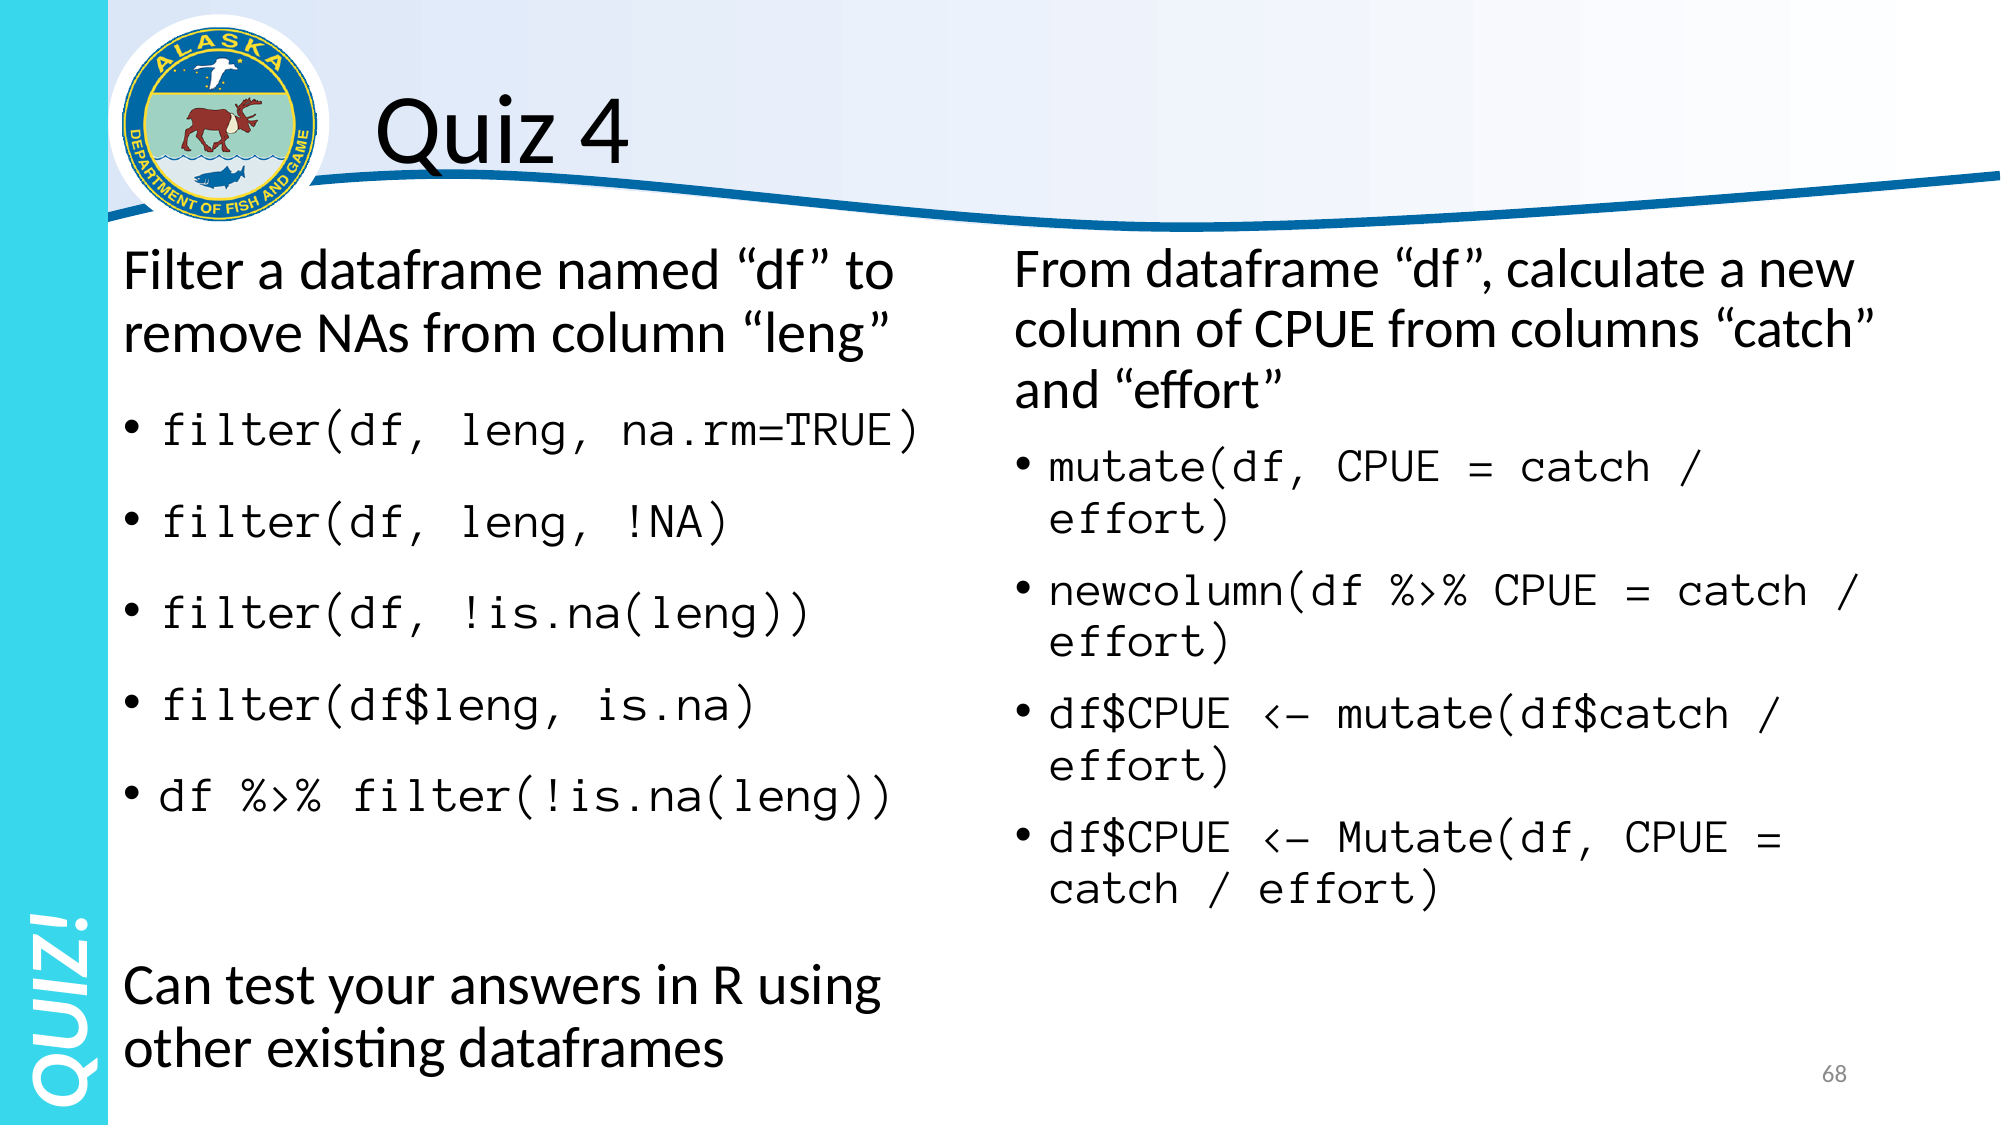

# Quiz 4
Filter a dataframe named “df” to remove NAs from column “leng”
filter(df, leng, na.rm=TRUE)
filter(df, leng, !NA)
filter(df, !is.na(leng))
filter(df$leng, is.na)
df %>% filter(!is.na(leng))

Can test your answers in R using other existing dataframes
From dataframe “df”, calculate a new column of CPUE from columns “catch” and “effort”
mutate(df, CPUE = catch / effort)
newcolumn(df %>% CPUE = catch / effort)
df$CPUE <- mutate(df$catch / effort)
df$CPUE <- Mutate(df, CPUE = catch / effort)

QUIZ!
68